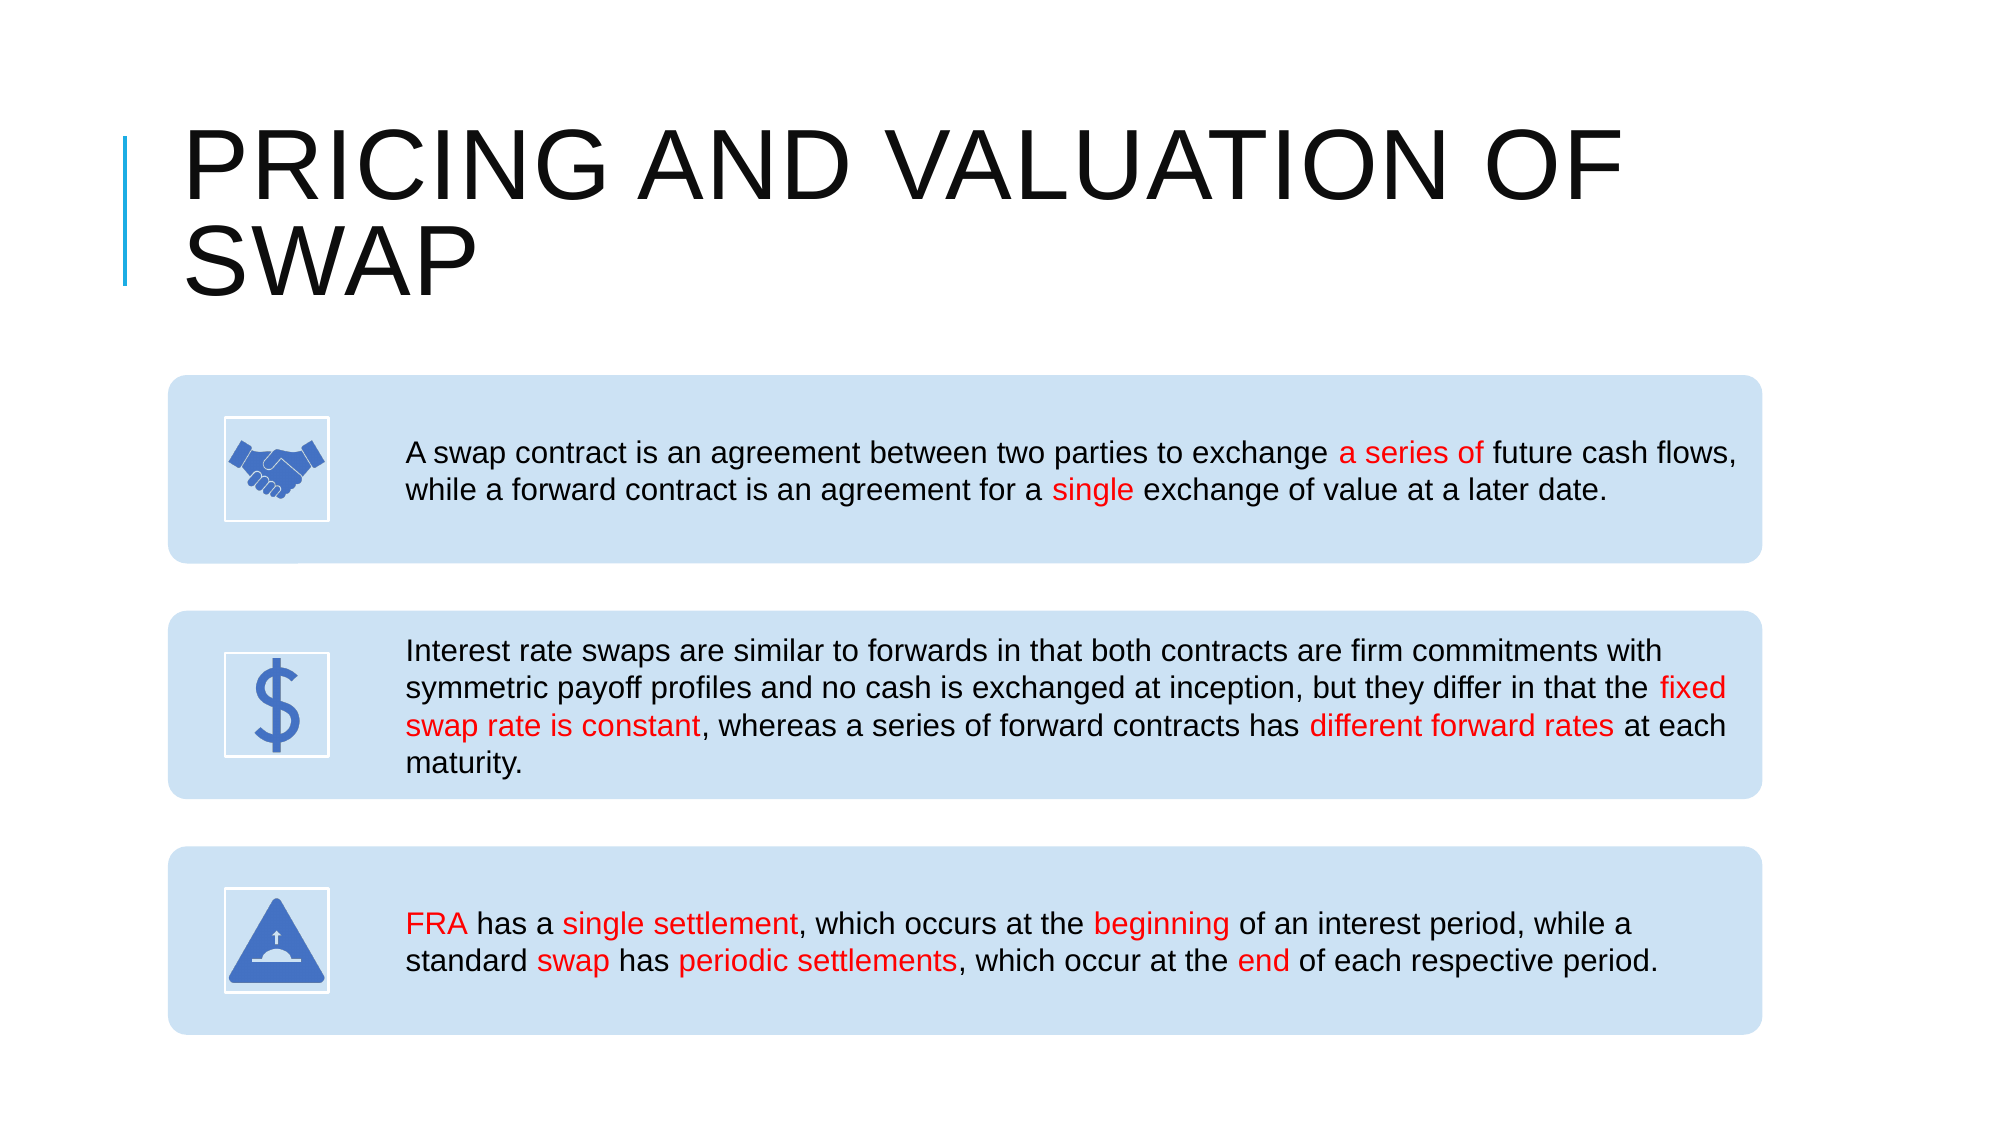

# Pricing and valuation of swap
A swap contract is an agreement between two parties to exchange a series of future cash flows, while a forward contract is an agreement for a single exchange of value at a later date.
Interest rate swaps are similar to forwards in that both contracts are firm commitments with symmetric payoff profiles and no cash is exchanged at inception, but they differ in that the fixed swap rate is constant, whereas a series of forward contracts has different forward rates at each maturity.
FRA has a single settlement, which occurs at the beginning of an interest period, while a standard swap has periodic settlements, which occur at the end of each respective period.